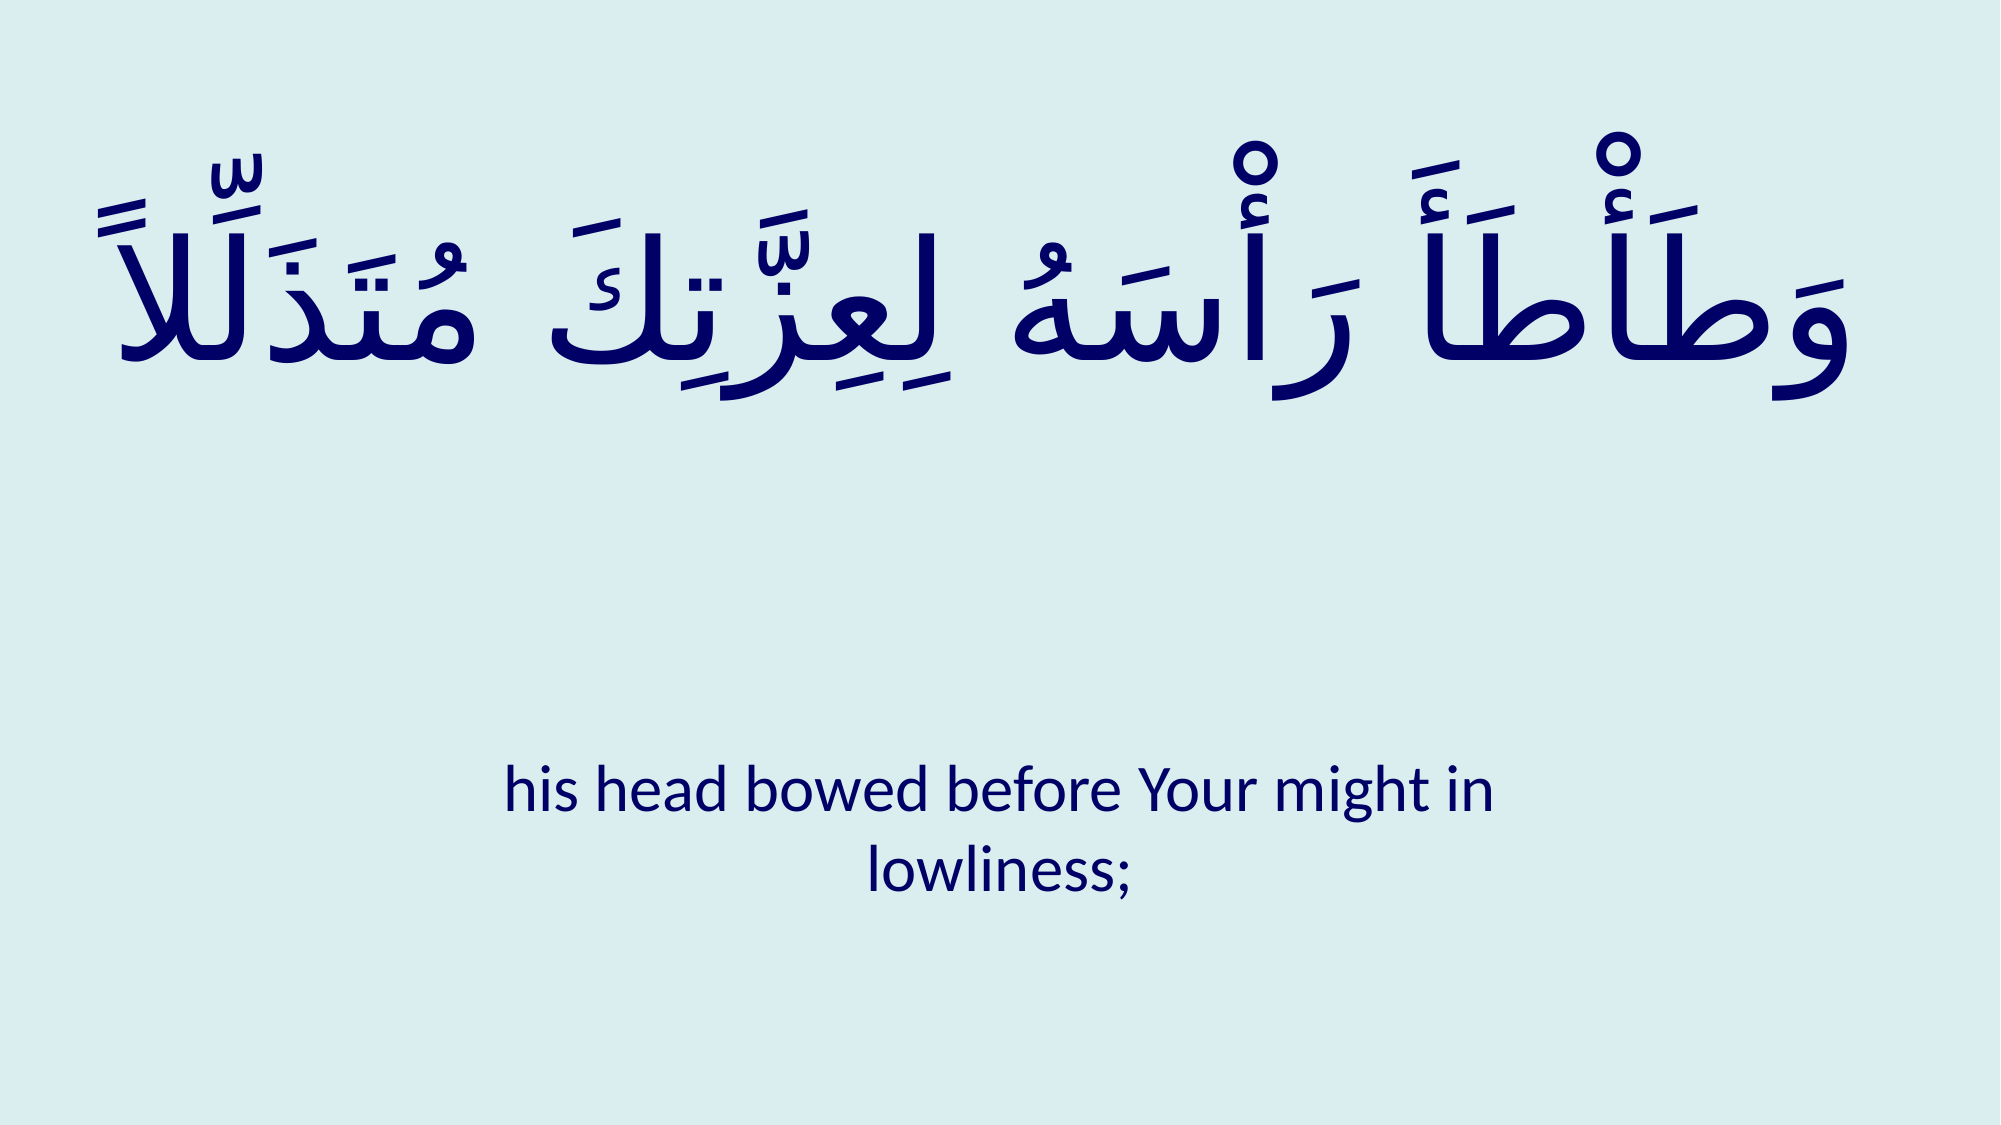

# وَطَأْطَأَ رَأْسَهُ لِعِزَّتِكَ مُتَذَلِّلاً
his head bowed before Your might in lowliness;